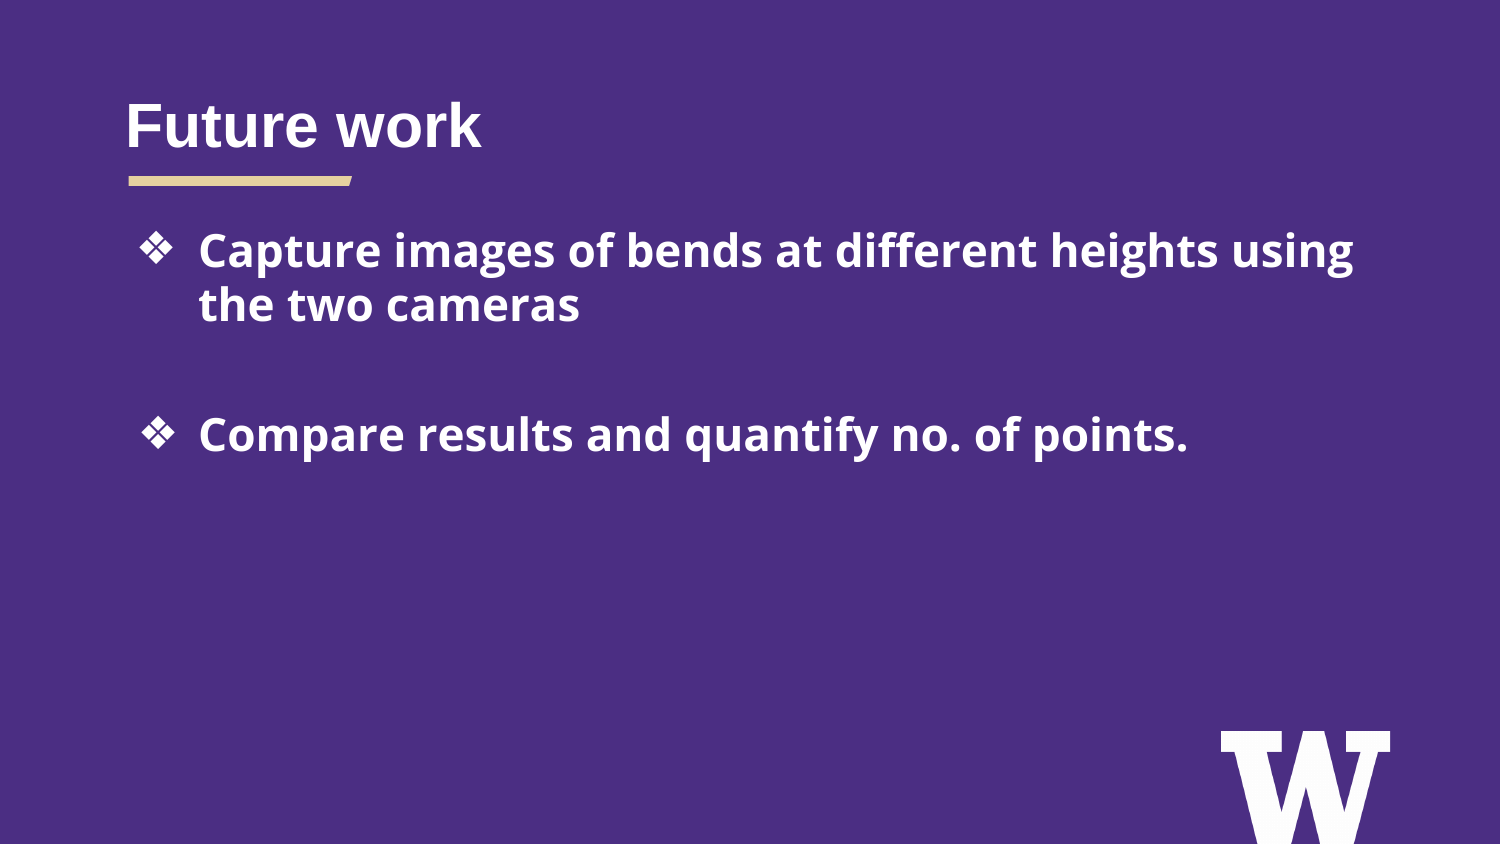

# Future work
Capture images of bends at different heights using the two cameras

Compare results and quantify no. of points.